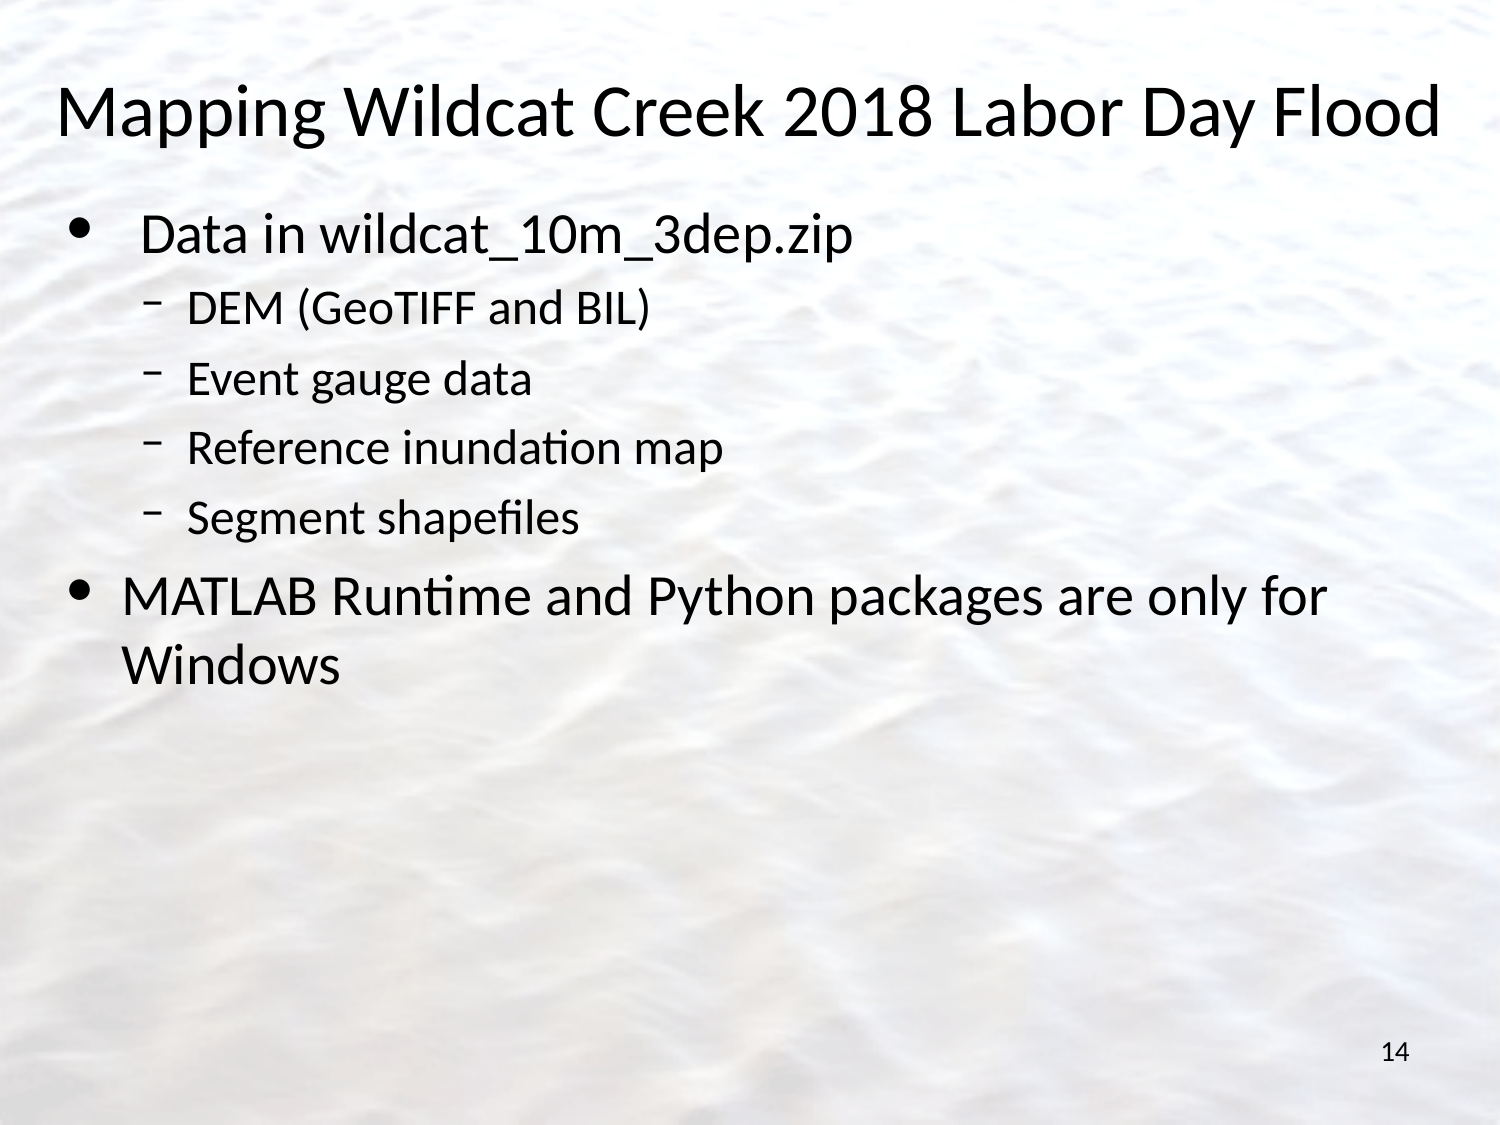

# Mapping Wildcat Creek 2018 Labor Day Flood
Data in wildcat_10m_3dep.zip
DEM (GeoTIFF and BIL)
Event gauge data
Reference inundation map
Segment shapefiles
MATLAB Runtime and Python packages are only for Windows

14